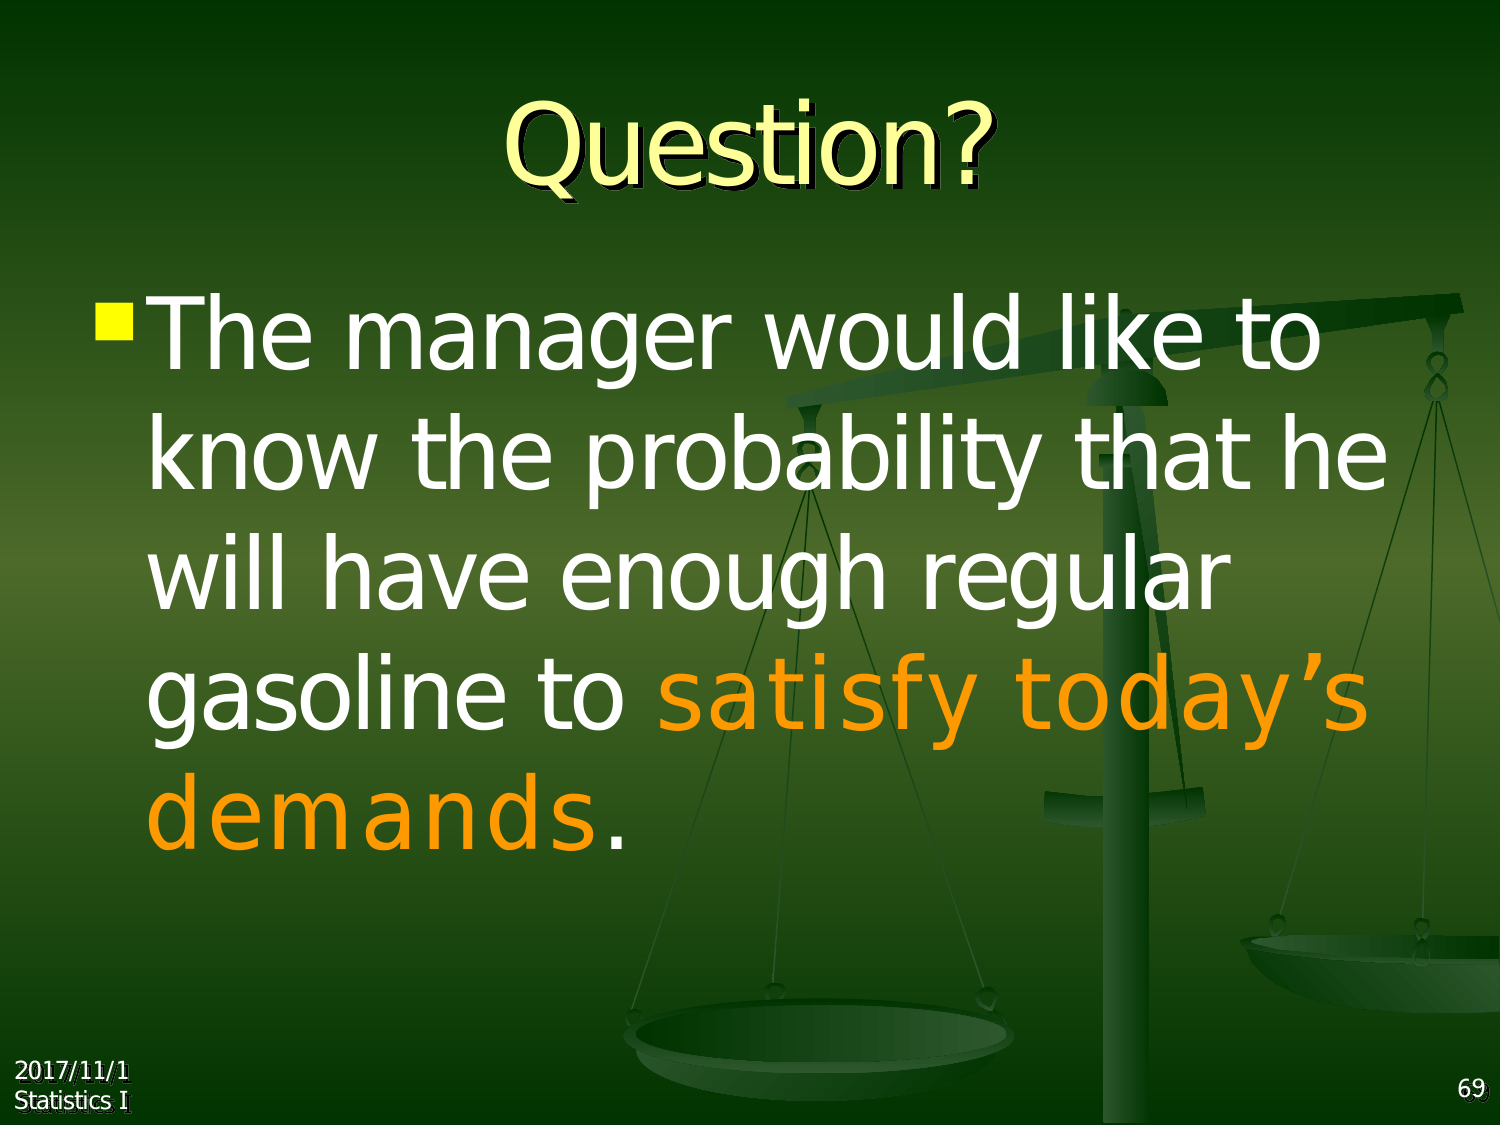

# Question?
The manager would like to know the probability that he will have enough regular gasoline to satisfy today’s demands.
2017/11/1
Statistics I
69